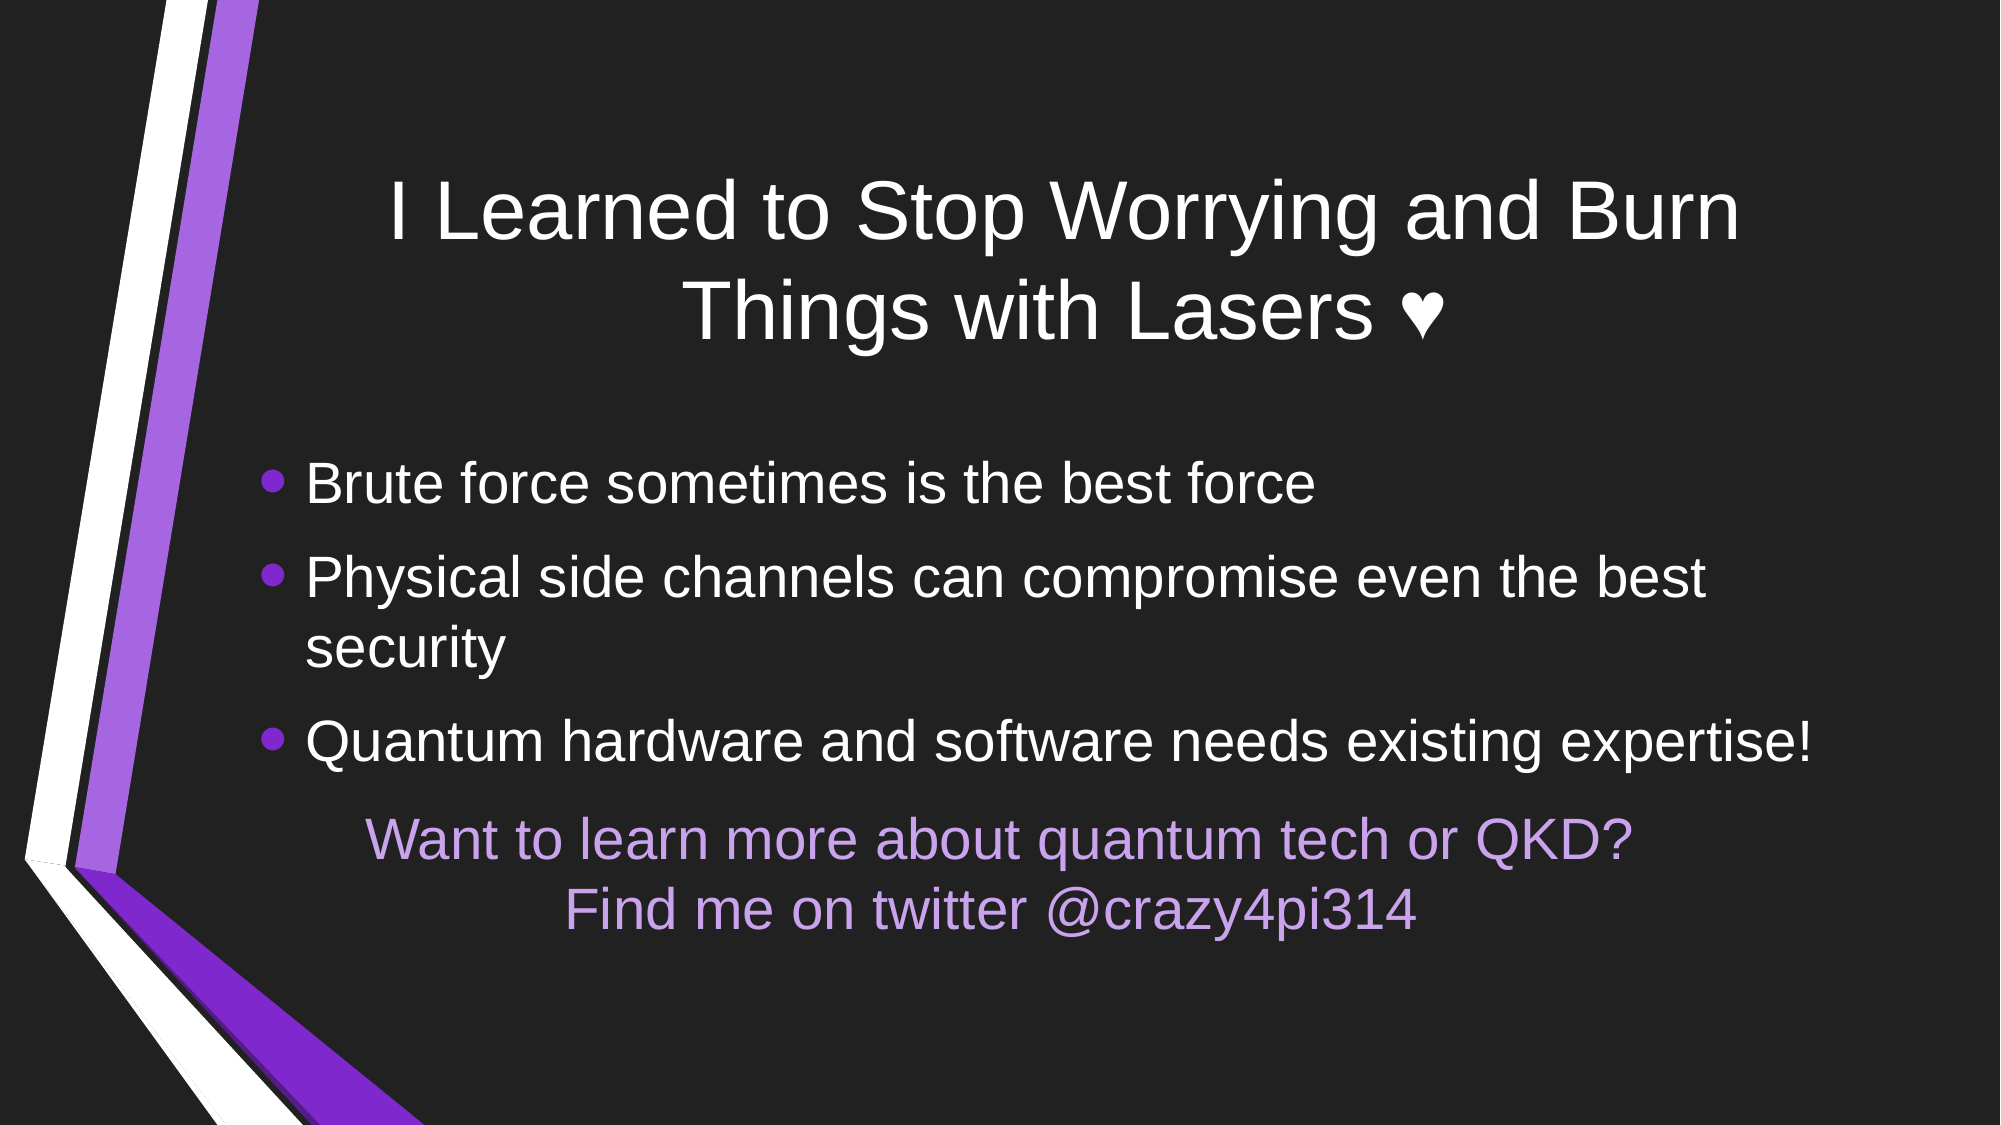

# I Learned to Stop Worrying and Burn Things with Lasers ♥
Brute force sometimes is the best force
Physical side channels can compromise even the best security
Quantum hardware and software needs existing expertise!
Want to learn more about quantum tech or QKD? Find me on twitter @crazy4pi314